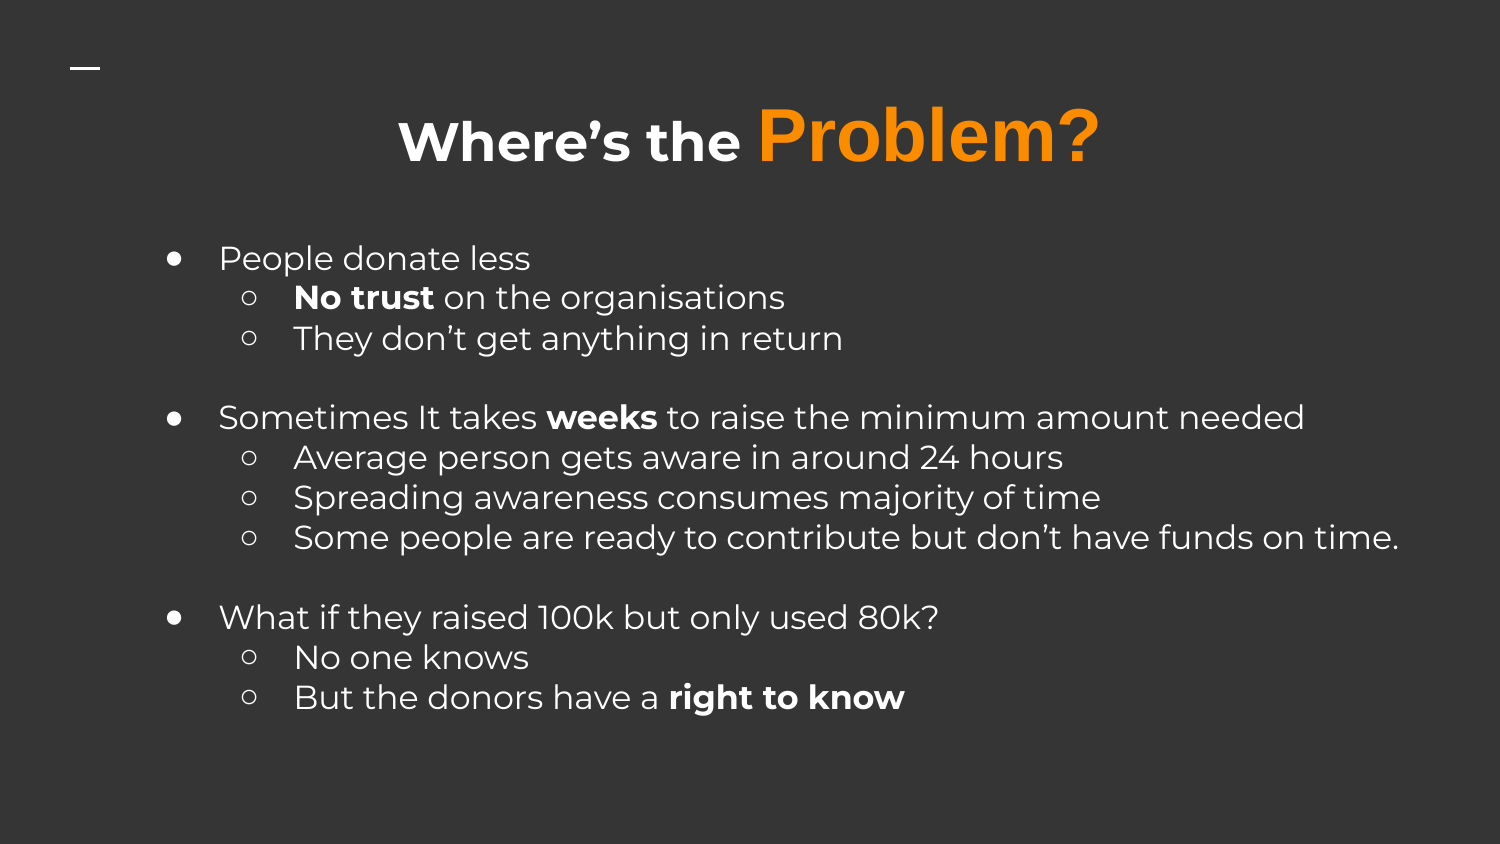

# Where’s the Problem?

People donate less
No trust on the organisations
They don’t get anything in return

Sometimes It takes weeks to raise the minimum amount needed
Average person gets aware in around 24 hours
Spreading awareness consumes majority of time
Some people are ready to contribute but don’t have funds on time.

What if they raised 100k but only used 80k?
No one knows
But the donors have a right to know